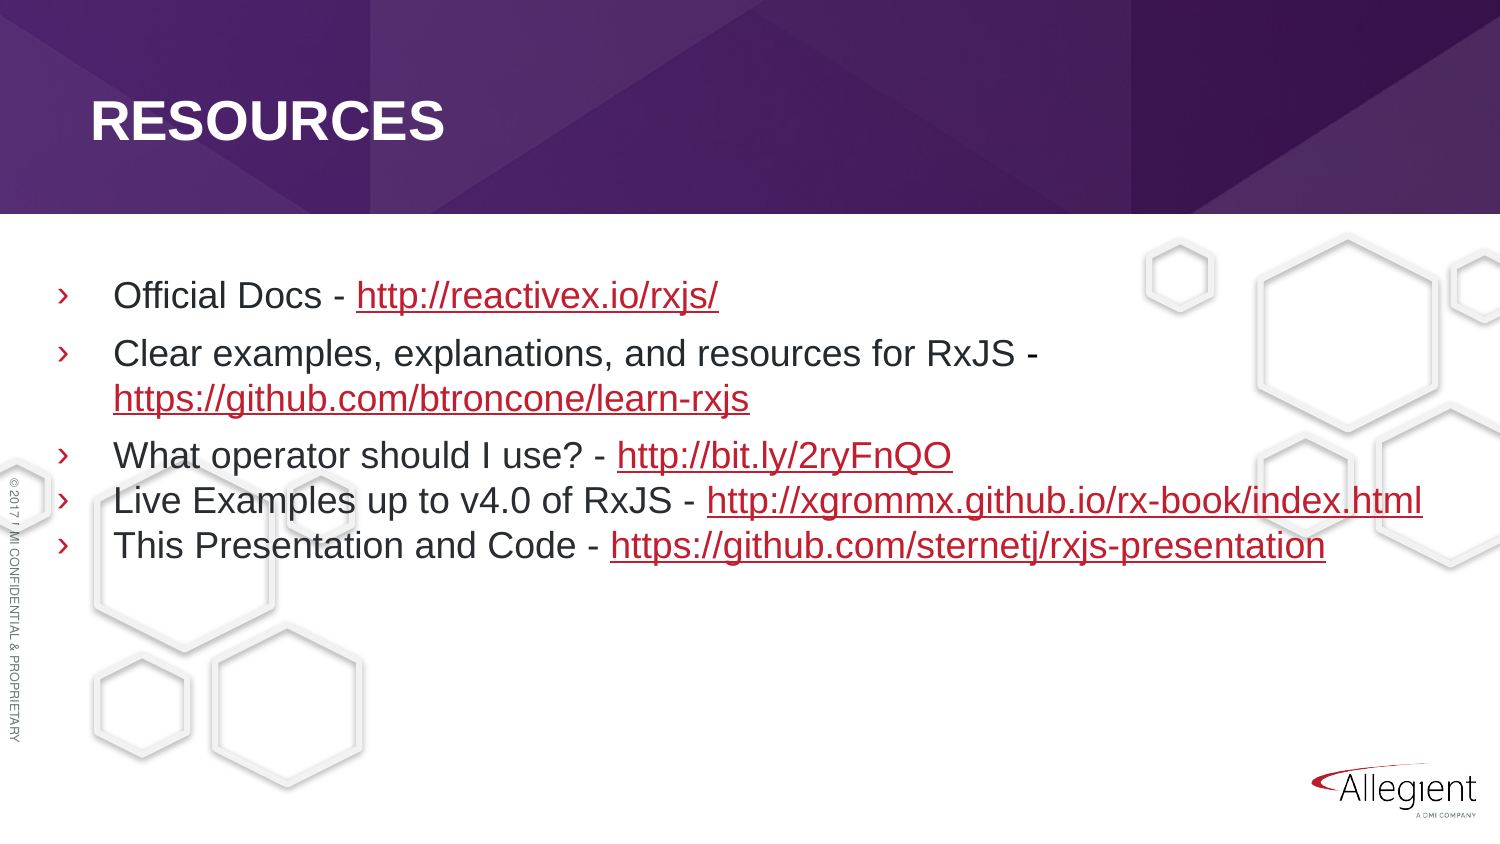

# Resources

Official Docs - http://reactivex.io/rxjs/
Clear examples, explanations, and resources for RxJS - https://github.com/btroncone/learn-rxjs
What operator should I use? - http://bit.ly/2ryFnQO
Live Examples up to v4.0 of RxJS - http://xgrommx.github.io/rx-book/index.html
This Presentation and Code - https://github.com/sternetj/rxjs-presentation